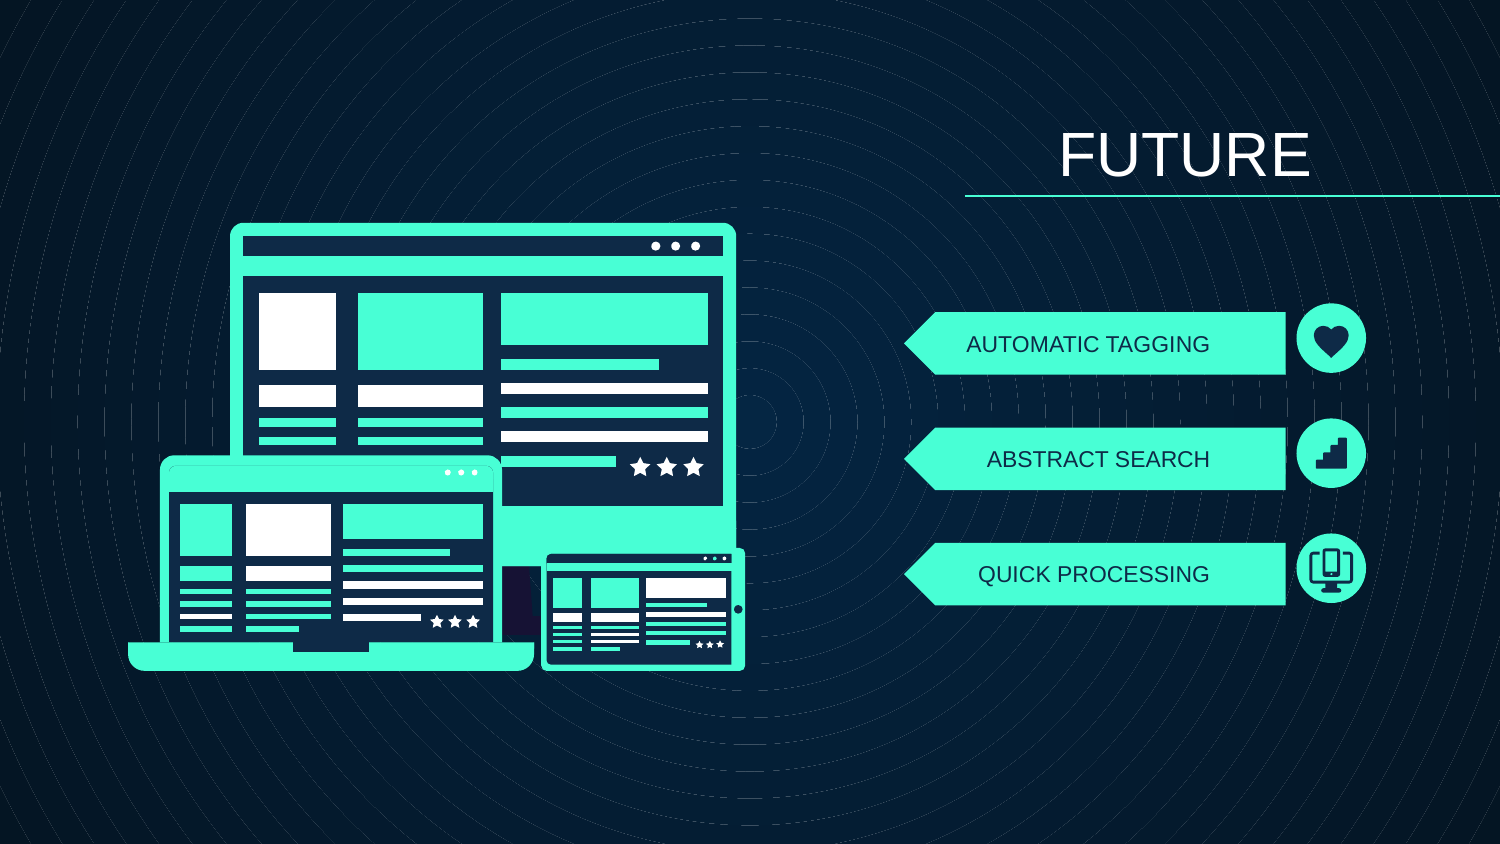

FUTURE

# AUTOMATIC TAGGING

ABSTRACT SEARCH

QUICK PROCESSING